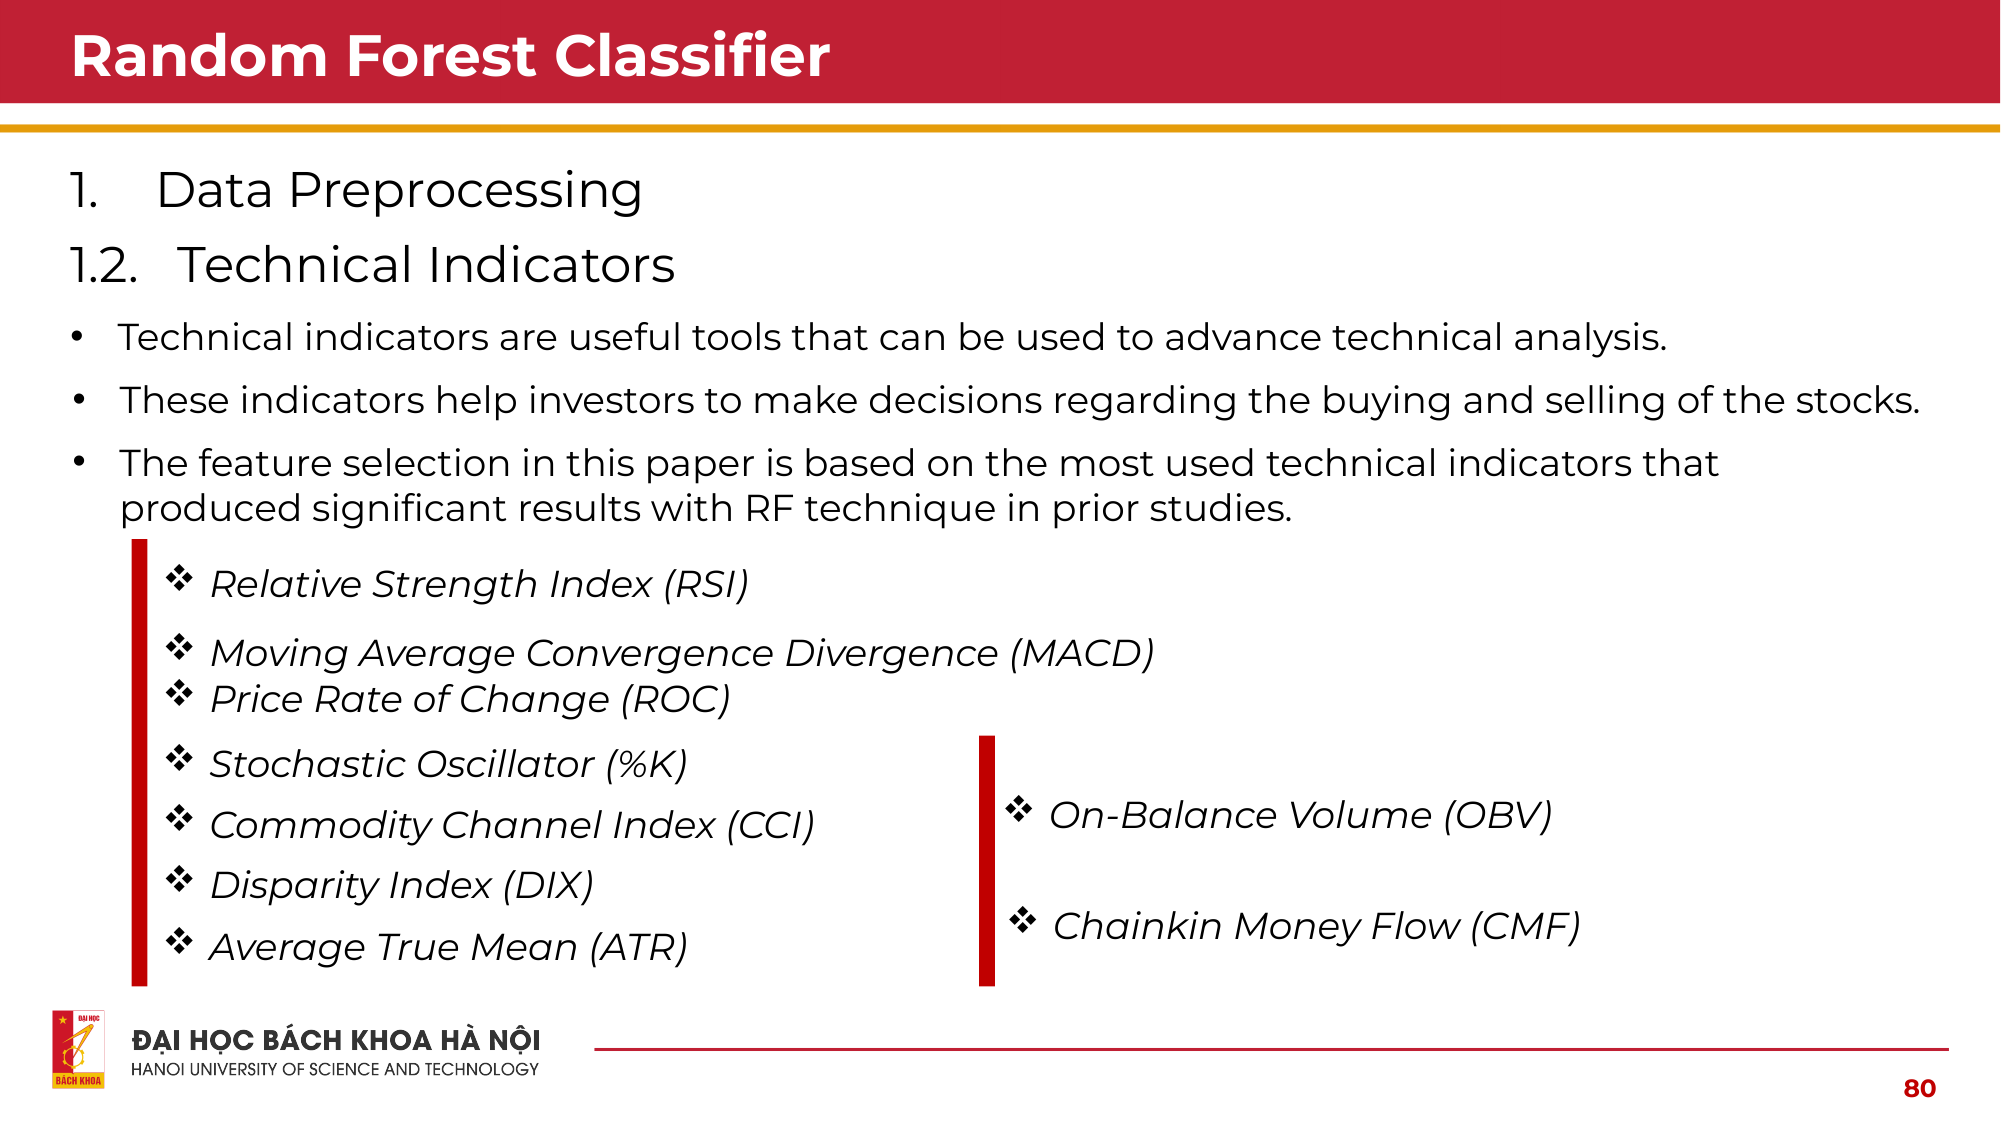

# Random Forest Classifier
Data Preprocessing
1.2.   Technical Indicators
Technical indicators are useful tools that can be used to advance technical analysis.
These indicators help investors to make decisions regarding the buying and selling of the stocks.
The feature selection in this paper is based on the most used technical indicators that produced significant results with RF technique in prior studies.

Relative Strength Index (RSI)
Moving Average Convergence Divergence (MACD)
Price Rate of Change (ROC)
Stochastic Oscillator (%K)

On-Balance Volume (OBV)
Commodity Channel Index (CCI)
Disparity Index (DIX)
Chainkin Money Flow (CMF)
Average True Mean (ATR)
80